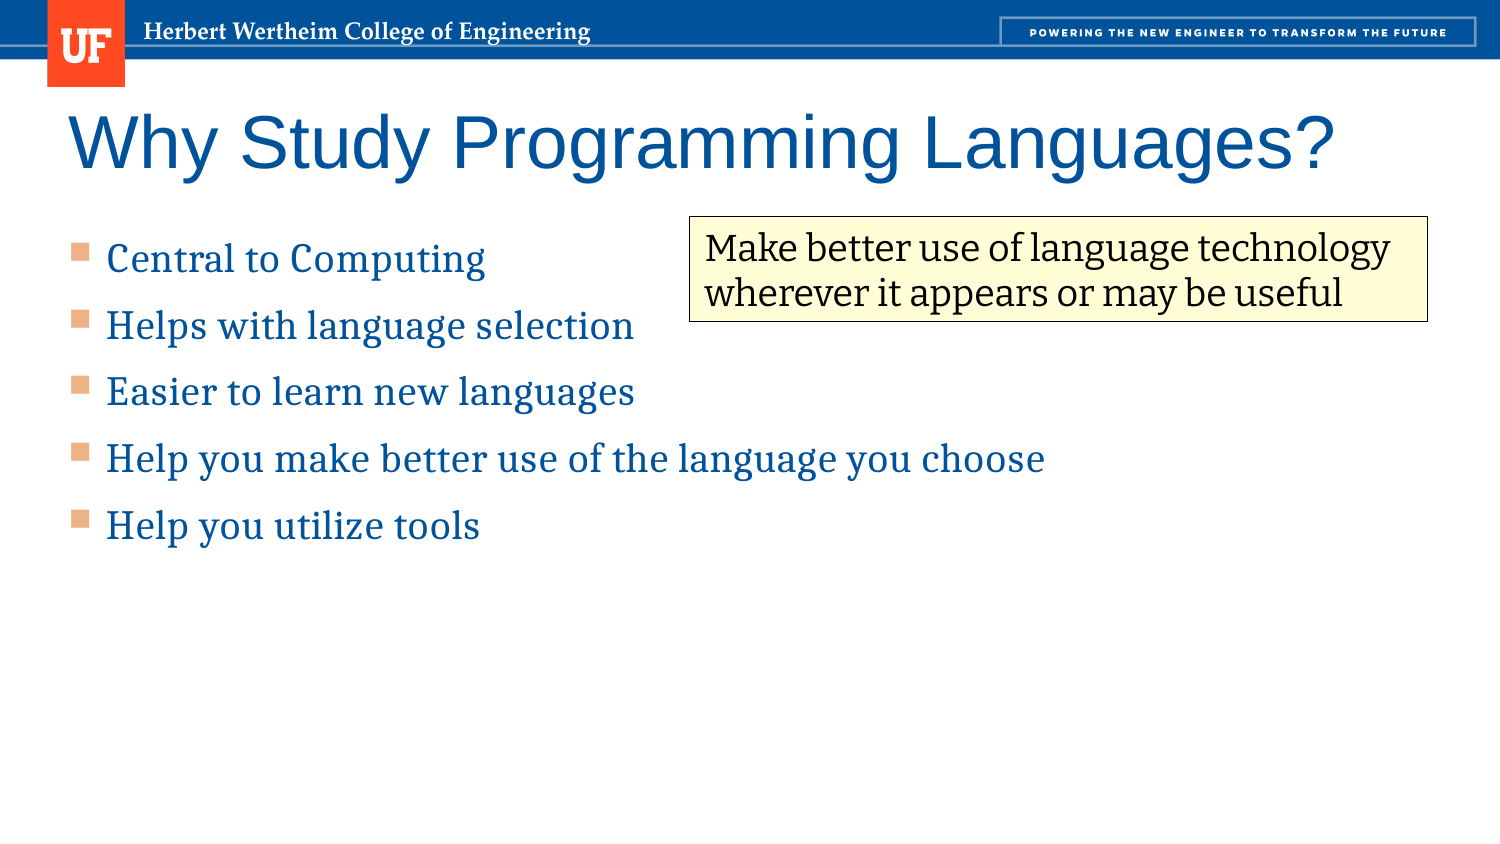

# Why Study Programming Languages?
Make better use of language technology wherever it appears or may be useful
Central to Computing
Helps with language selection
Easier to learn new languages
Help you make better use of the language you choose
Help you utilize tools